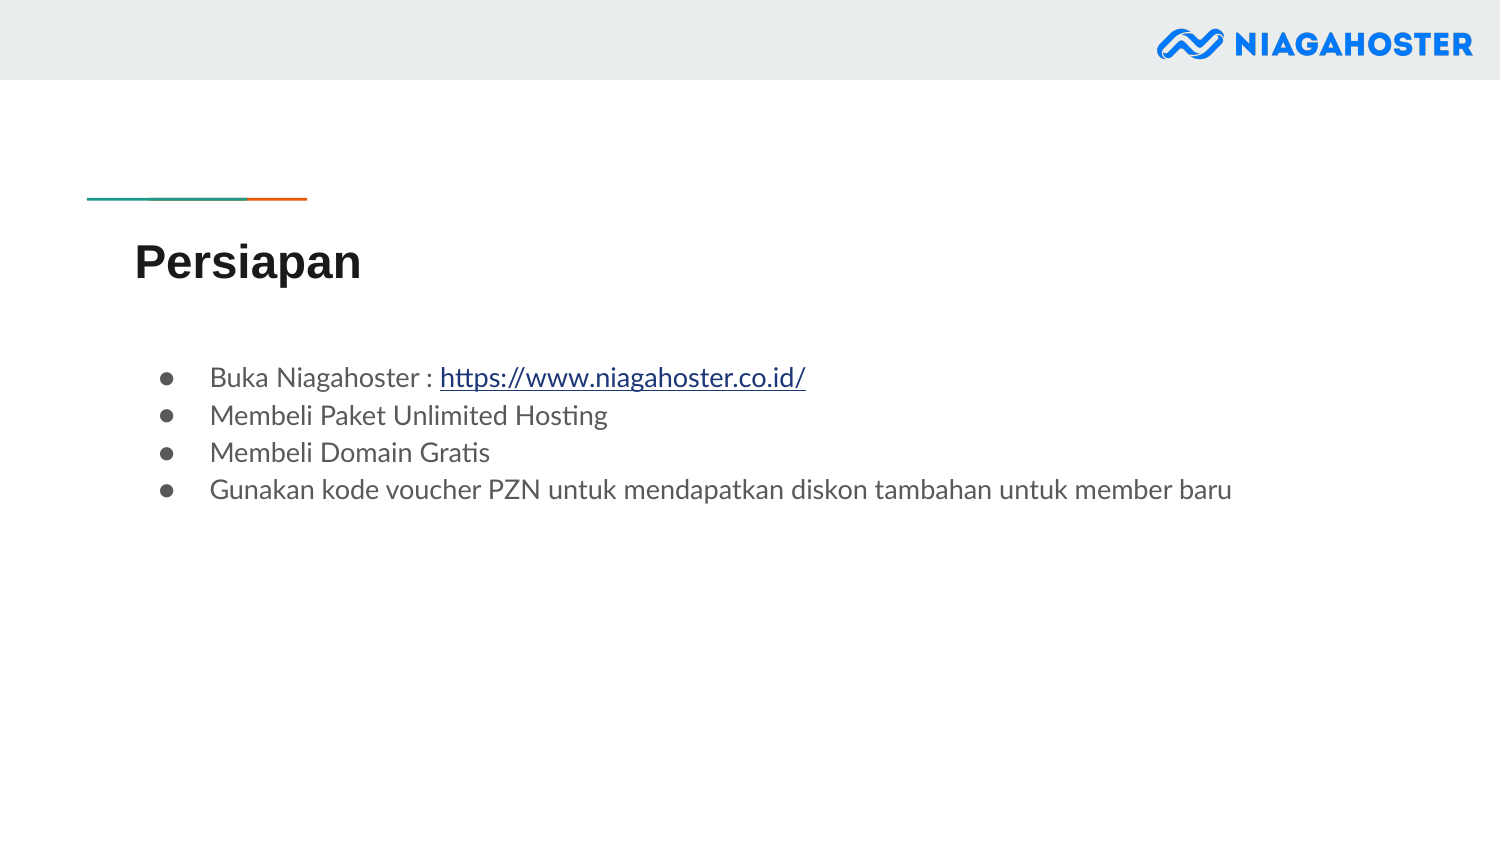

# Persiapan
Buka Niagahoster : https://www.niagahoster.co.id/
Membeli Paket Unlimited Hosting
Membeli Domain Gratis
Gunakan kode voucher PZN untuk mendapatkan diskon tambahan untuk member baru